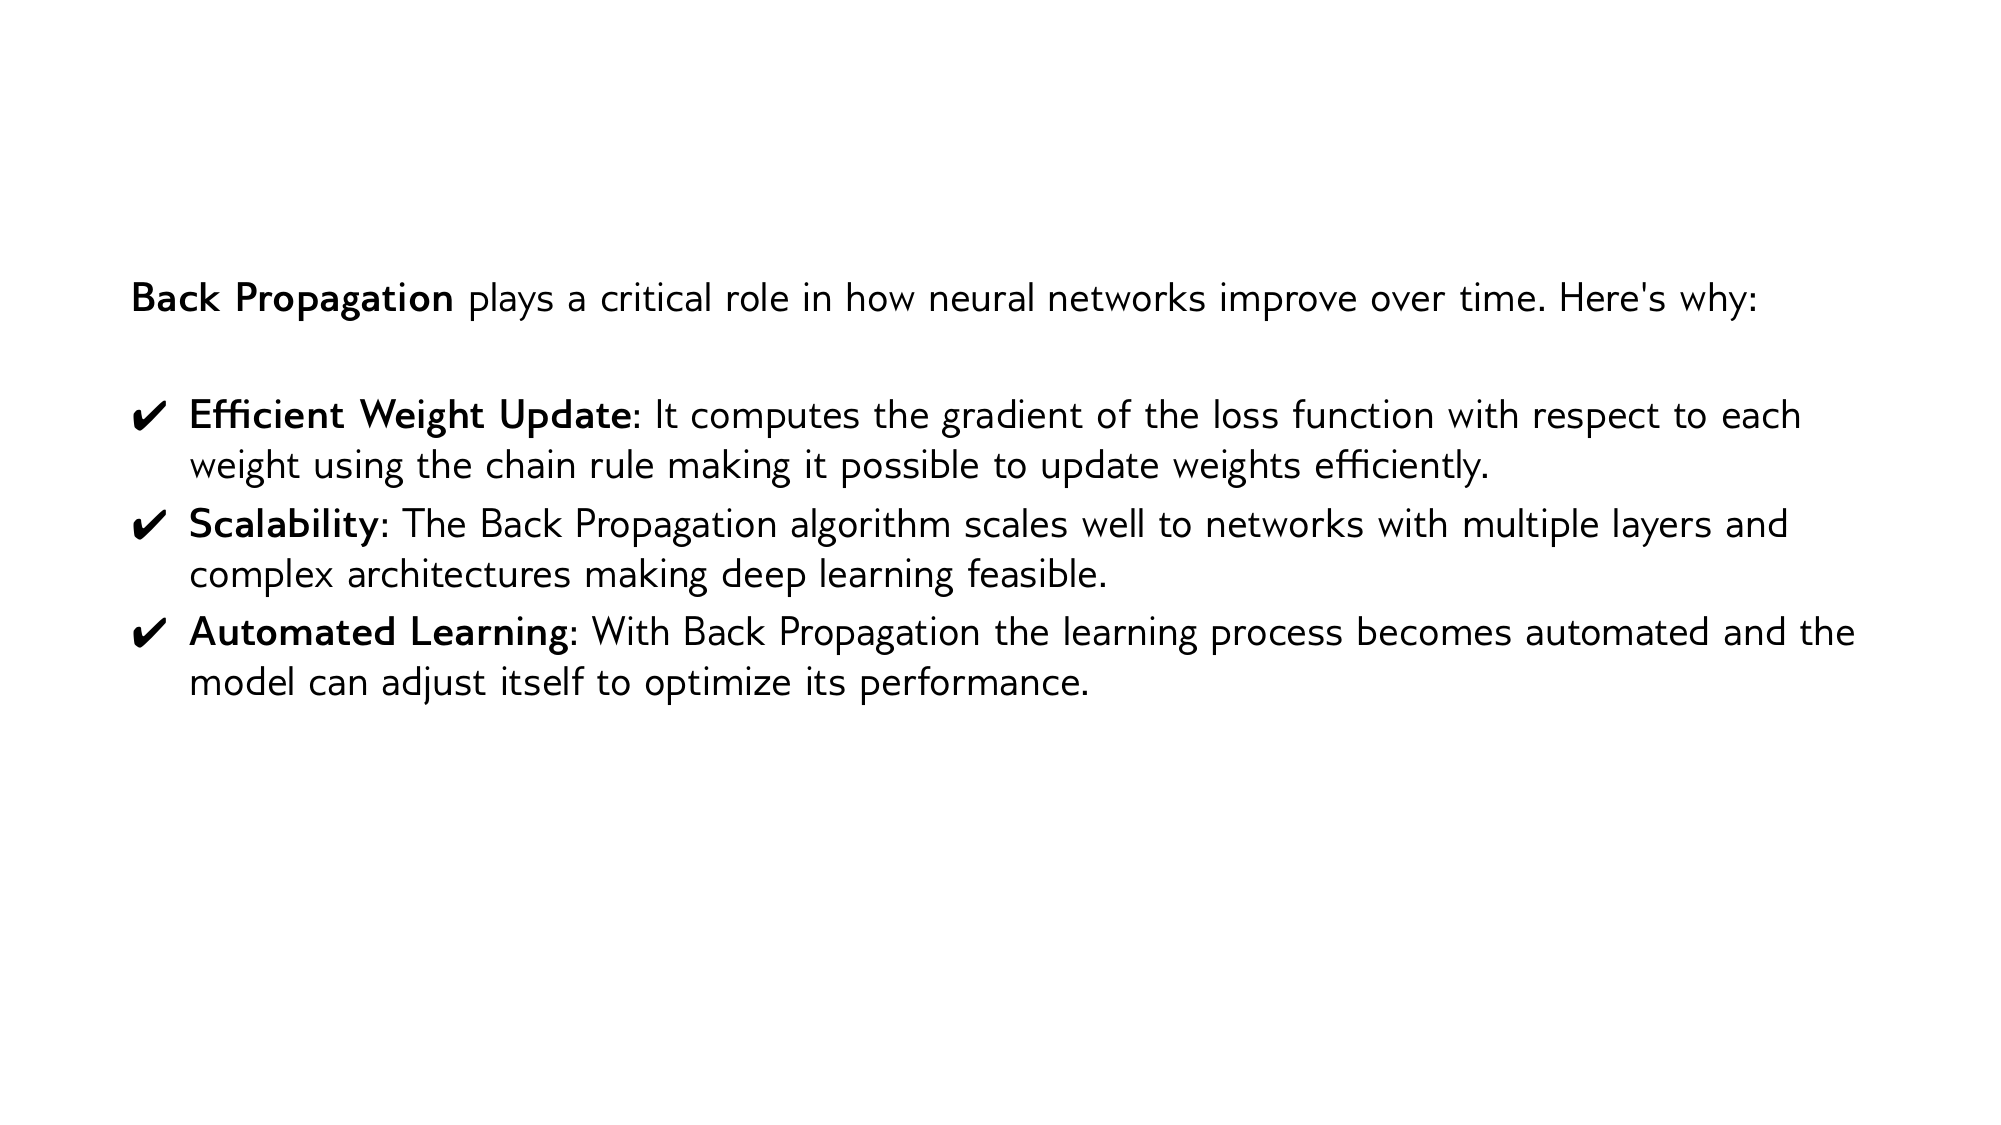

#
Back Propagation plays a critical role in how neural networks improve over time. Here's why:

Efficient Weight Update: It computes the gradient of the loss function with respect to each weight using the chain rule making it possible to update weights efficiently.
Scalability: The Back Propagation algorithm scales well to networks with multiple layers and complex architectures making deep learning feasible.
Automated Learning: With Back Propagation the learning process becomes automated and the model can adjust itself to optimize its performance.